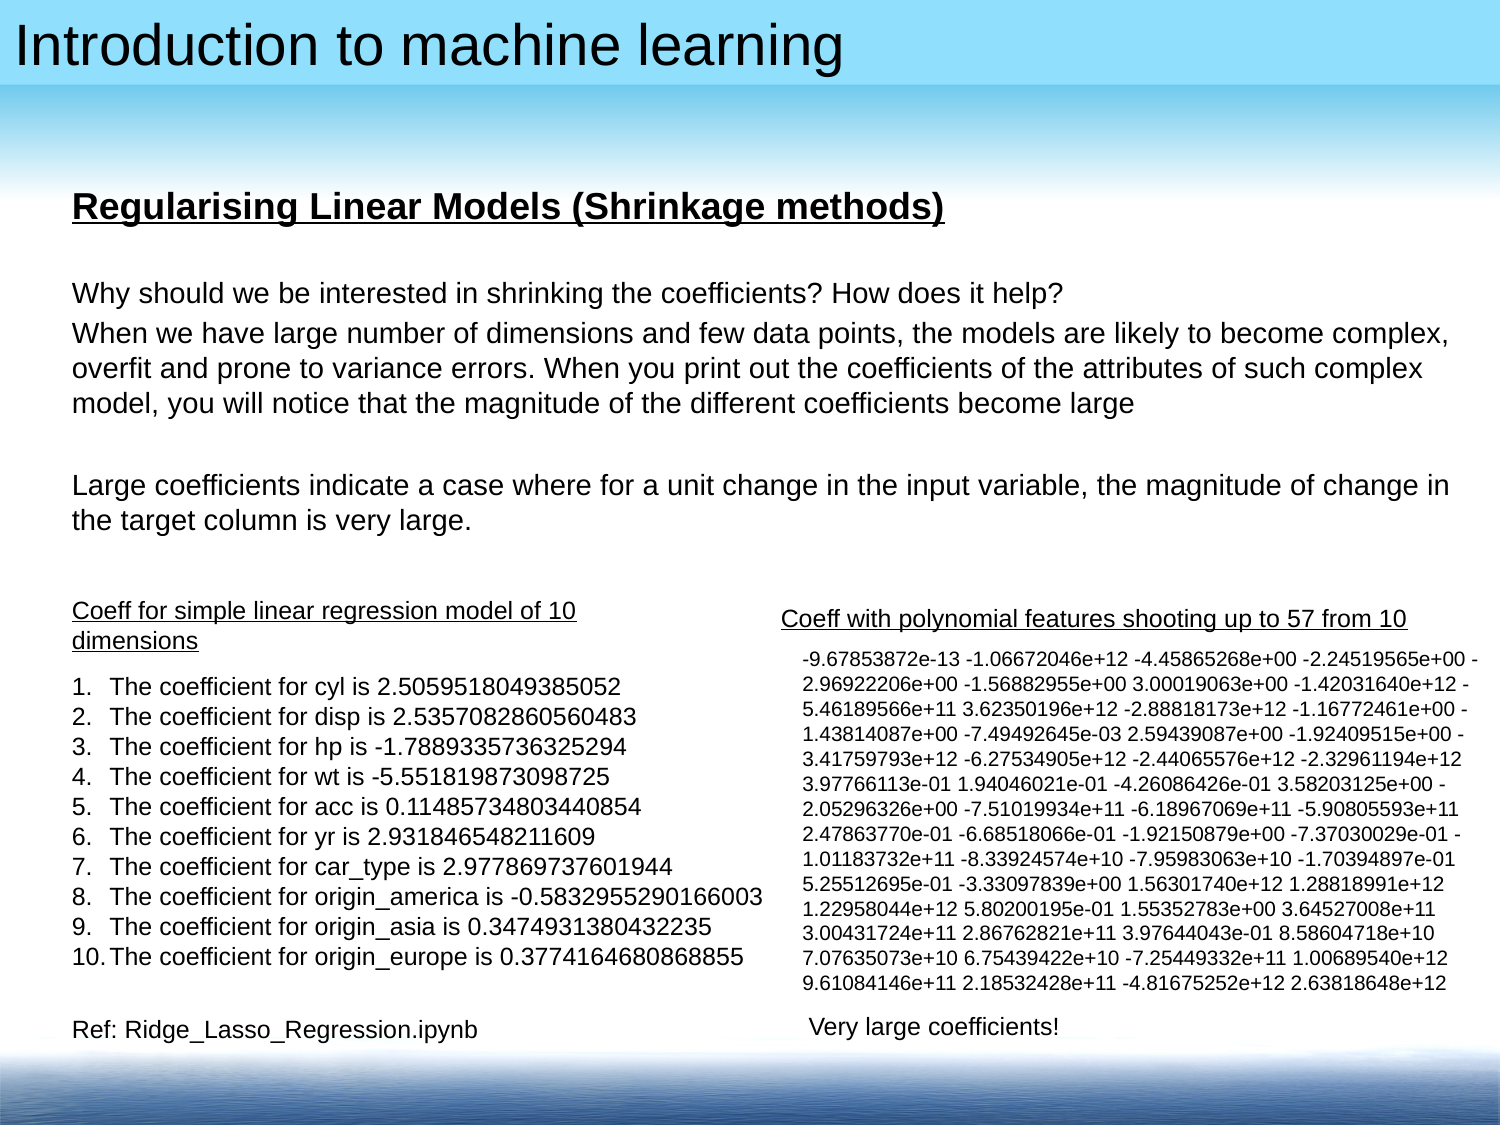

Regularising Linear Models (Shrinkage methods)

Why should we be interested in shrinking the coefficients? How does it help?
When we have large number of dimensions and few data points, the models are likely to become complex, overfit and prone to variance errors. When you print out the coefficients of the attributes of such complex model, you will notice that the magnitude of the different coefficients become large

Large coefficients indicate a case where for a unit change in the input variable, the magnitude of change in the target column is very large.
Coeff for simple linear regression model of 10 dimensions
Coeff with polynomial features shooting up to 57 from 10
-9.67853872e-13 -1.06672046e+12 -4.45865268e+00 -2.24519565e+00 -2.96922206e+00 -1.56882955e+00 3.00019063e+00 -1.42031640e+12 -5.46189566e+11 3.62350196e+12 -2.88818173e+12 -1.16772461e+00 -1.43814087e+00 -7.49492645e-03 2.59439087e+00 -1.92409515e+00 -3.41759793e+12 -6.27534905e+12 -2.44065576e+12 -2.32961194e+12 3.97766113e-01 1.94046021e-01 -4.26086426e-01 3.58203125e+00 -2.05296326e+00 -7.51019934e+11 -6.18967069e+11 -5.90805593e+11 2.47863770e-01 -6.68518066e-01 -1.92150879e+00 -7.37030029e-01 -1.01183732e+11 -8.33924574e+10 -7.95983063e+10 -1.70394897e-01 5.25512695e-01 -3.33097839e+00 1.56301740e+12 1.28818991e+12 1.22958044e+12 5.80200195e-01 1.55352783e+00 3.64527008e+11 3.00431724e+11 2.86762821e+11 3.97644043e-01 8.58604718e+10 7.07635073e+10 6.75439422e+10 -7.25449332e+11 1.00689540e+12 9.61084146e+11 2.18532428e+11 -4.81675252e+12 2.63818648e+12
The coefficient for cyl is 2.5059518049385052
The coefficient for disp is 2.5357082860560483
The coefficient for hp is -1.7889335736325294
The coefficient for wt is -5.551819873098725
The coefficient for acc is 0.11485734803440854
The coefficient for yr is 2.931846548211609
The coefficient for car_type is 2.977869737601944
The coefficient for origin_america is -0.5832955290166003
The coefficient for origin_asia is 0.3474931380432235
The coefficient for origin_europe is 0.3774164680868855
Very large coefficients!
Ref: Ridge_Lasso_Regression.ipynb